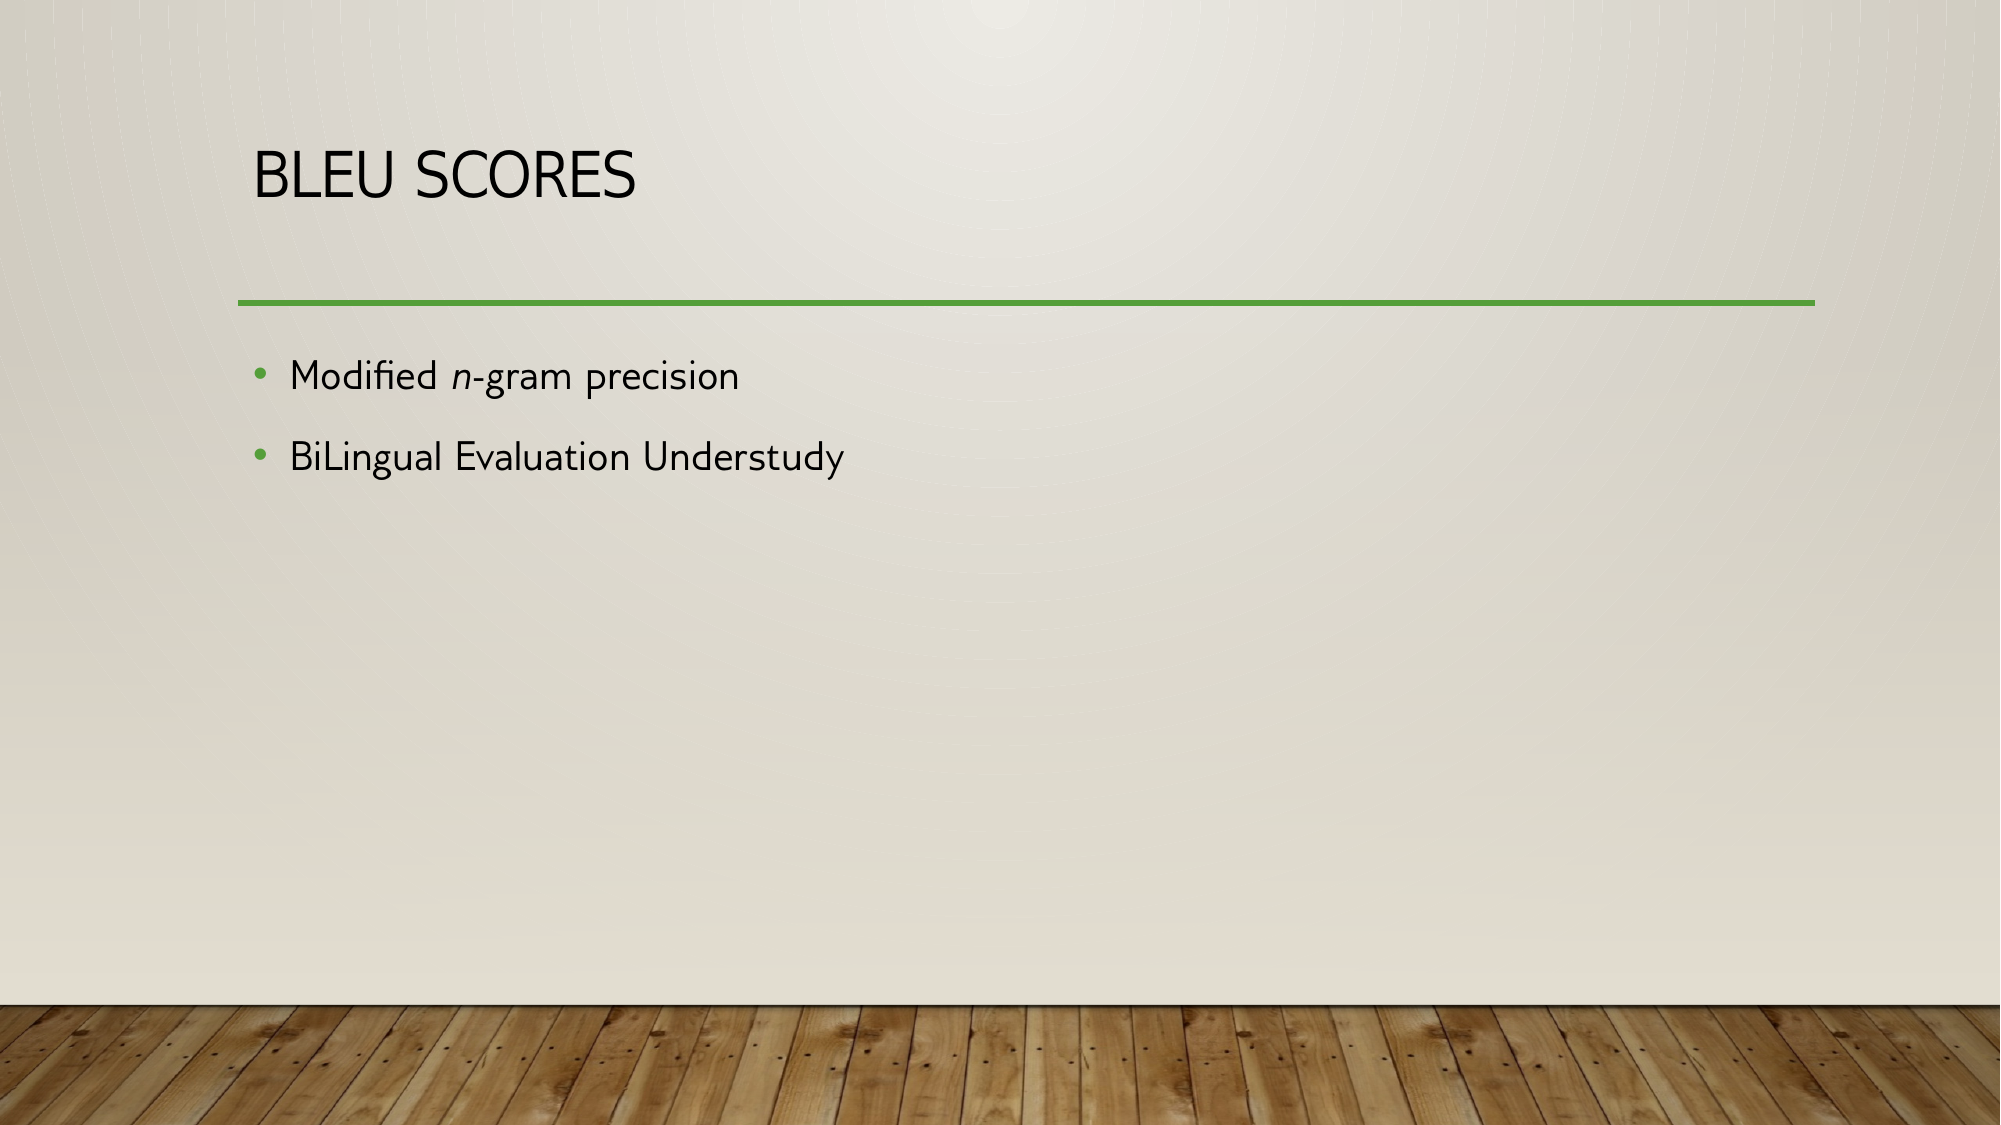

# BLEU Scores
Modified n-gram precision
BiLingual Evaluation Understudy